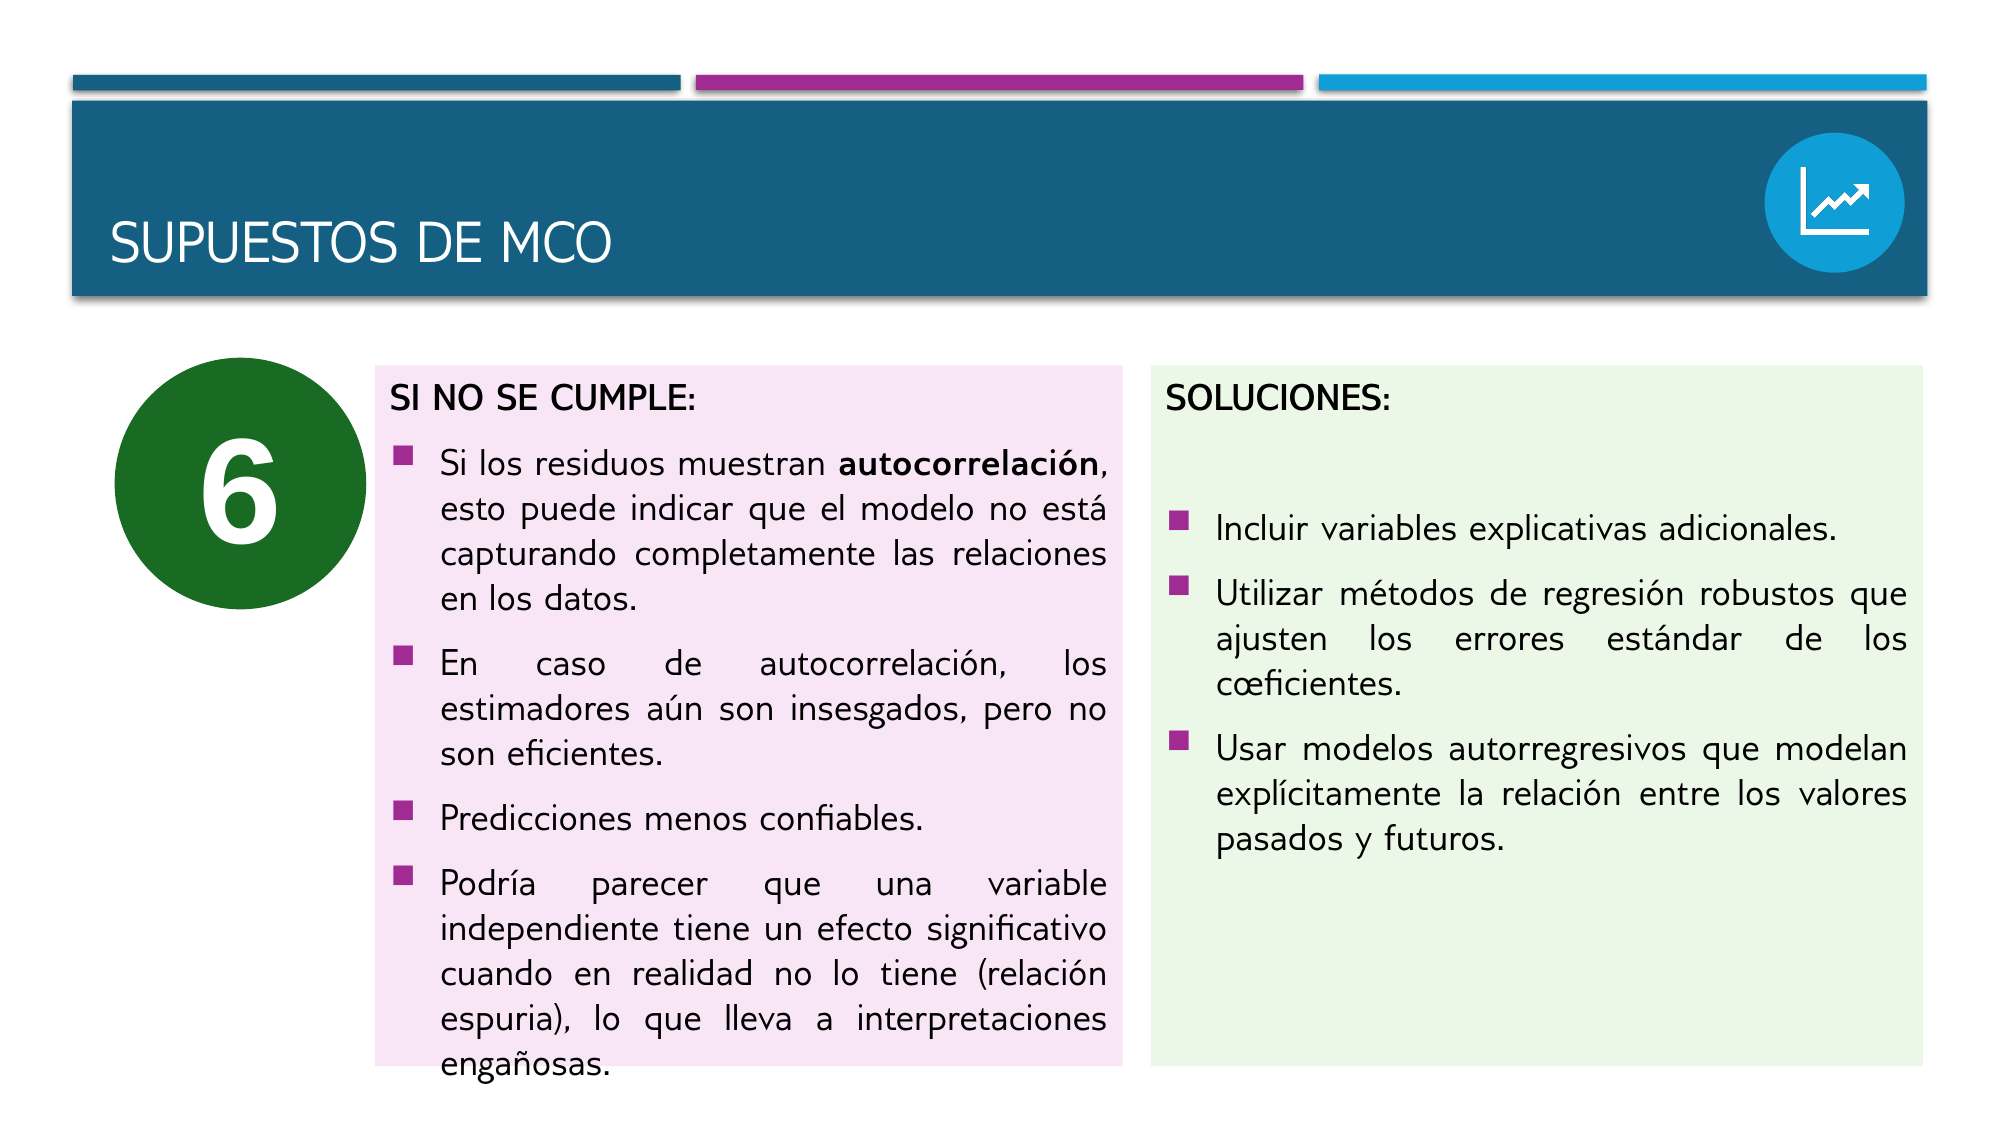

# SUPUESTOS DE mco

6
SI NO SE CUMPLE:
Si los residuos muestran autocorrelación, esto puede indicar que el modelo no está capturando completamente las relaciones en los datos.
En caso de autocorrelación, los estimadores aún son insesgados, pero no son eficientes.
Predicciones menos confiables.
Podría parecer que una variable independiente tiene un efecto significativo cuando en realidad no lo tiene (relación espuria), lo que lleva a interpretaciones engañosas.

SOLUCIONES:

Incluir variables explicativas adicionales.
Utilizar métodos de regresión robustos que ajusten los errores estándar de los coeficientes.
Usar modelos autorregresivos que modelan explícitamente la relación entre los valores pasados y futuros.